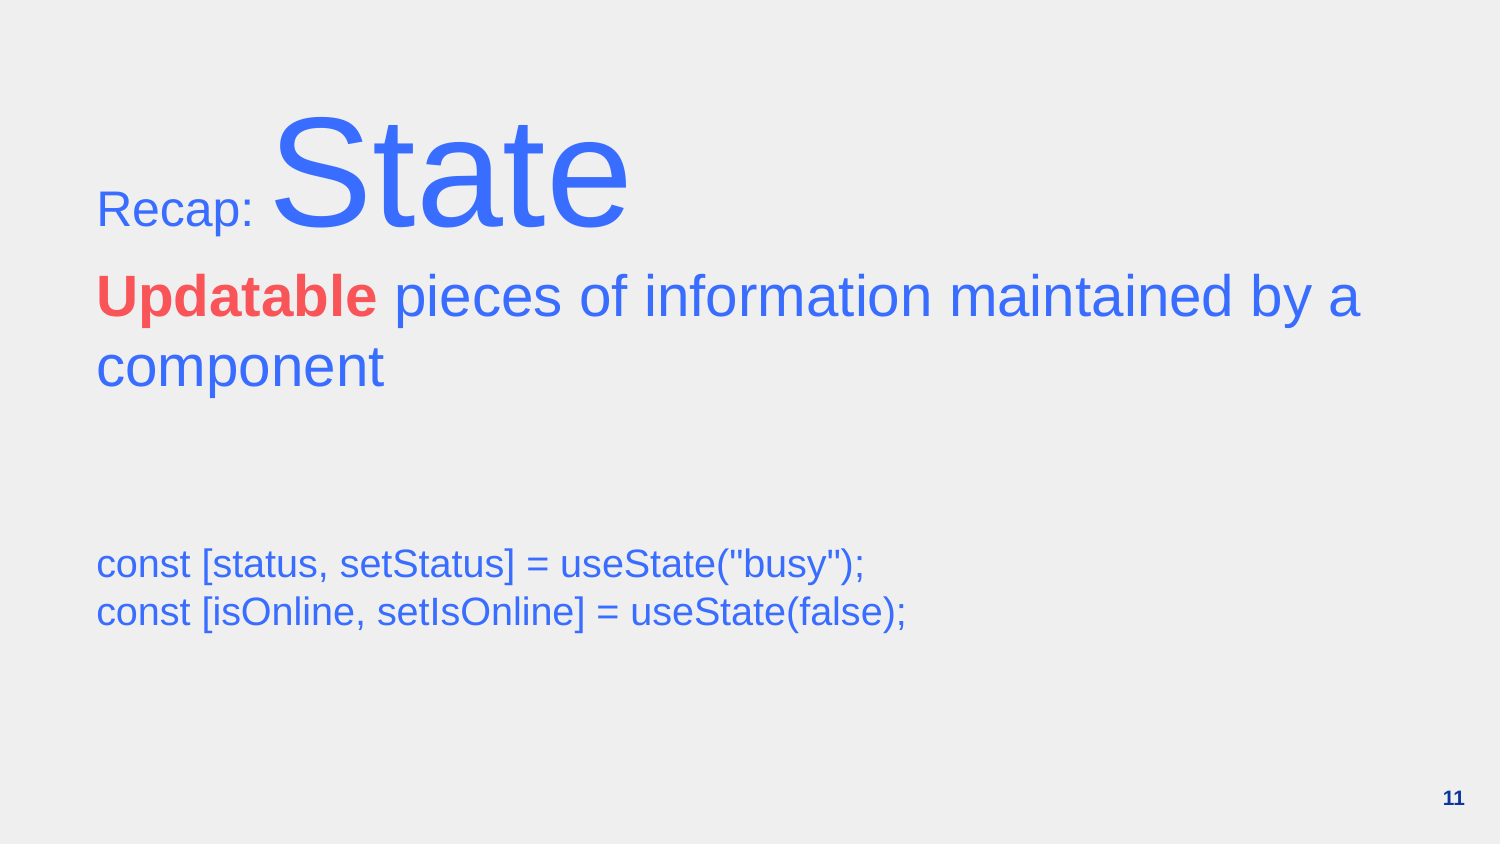

# Recap: State
Updatable pieces of information maintained by a component

const [status, setStatus] = useState("busy");
const [isOnline, setIsOnline] = useState(false);

11